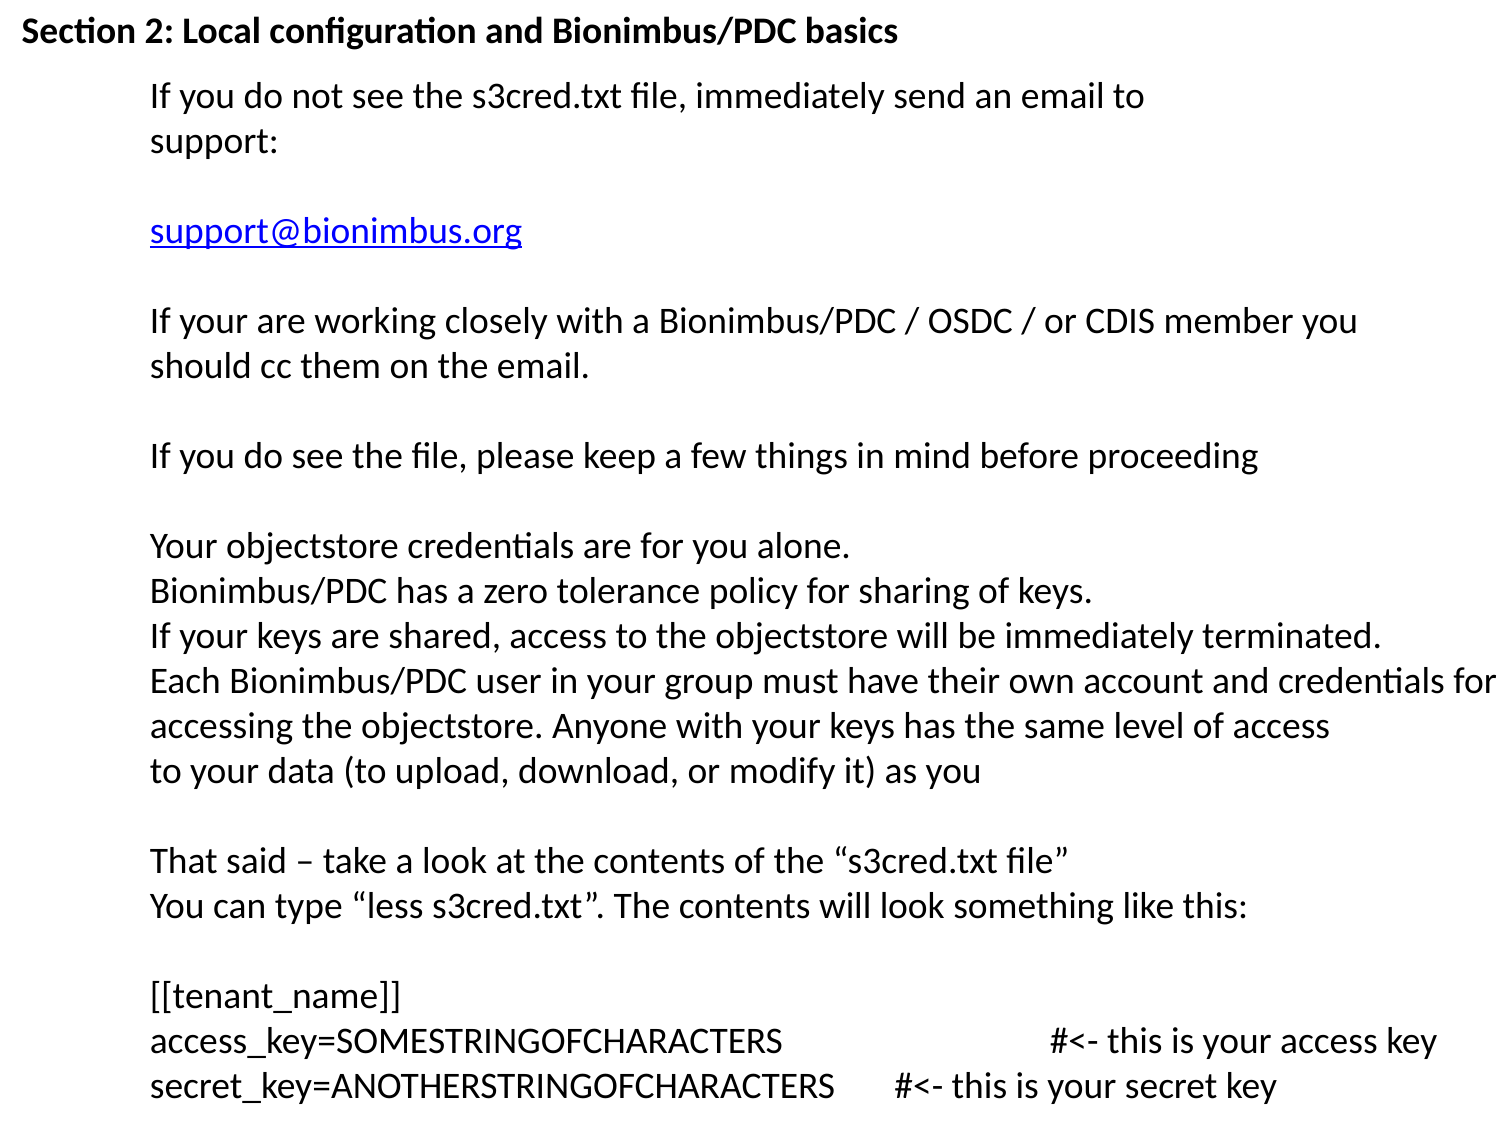

Section 2: Local configuration and Bionimbus/PDC basics
If you do not see the s3cred.txt file, immediately send an email to
support:

support@bionimbus.org

If your are working closely with a Bionimbus/PDC / OSDC / or CDIS member you
should cc them on the email.

If you do see the file, please keep a few things in mind before proceeding

Your objectstore credentials are for you alone.
Bionimbus/PDC has a zero tolerance policy for sharing of keys.
If your keys are shared, access to the objectstore will be immediately terminated.
Each Bionimbus/PDC user in your group must have their own account and credentials for
accessing the objectstore. Anyone with your keys has the same level of access
to your data (to upload, download, or modify it) as you

That said – take a look at the contents of the “s3cred.txt file”
You can type “less s3cred.txt”. The contents will look something like this:

[[tenant_name]]
access_key=SOMESTRINGOFCHARACTERS		#<- this is your access key
secret_key=ANOTHERSTRINGOFCHARACTERS       #<- this is your secret key